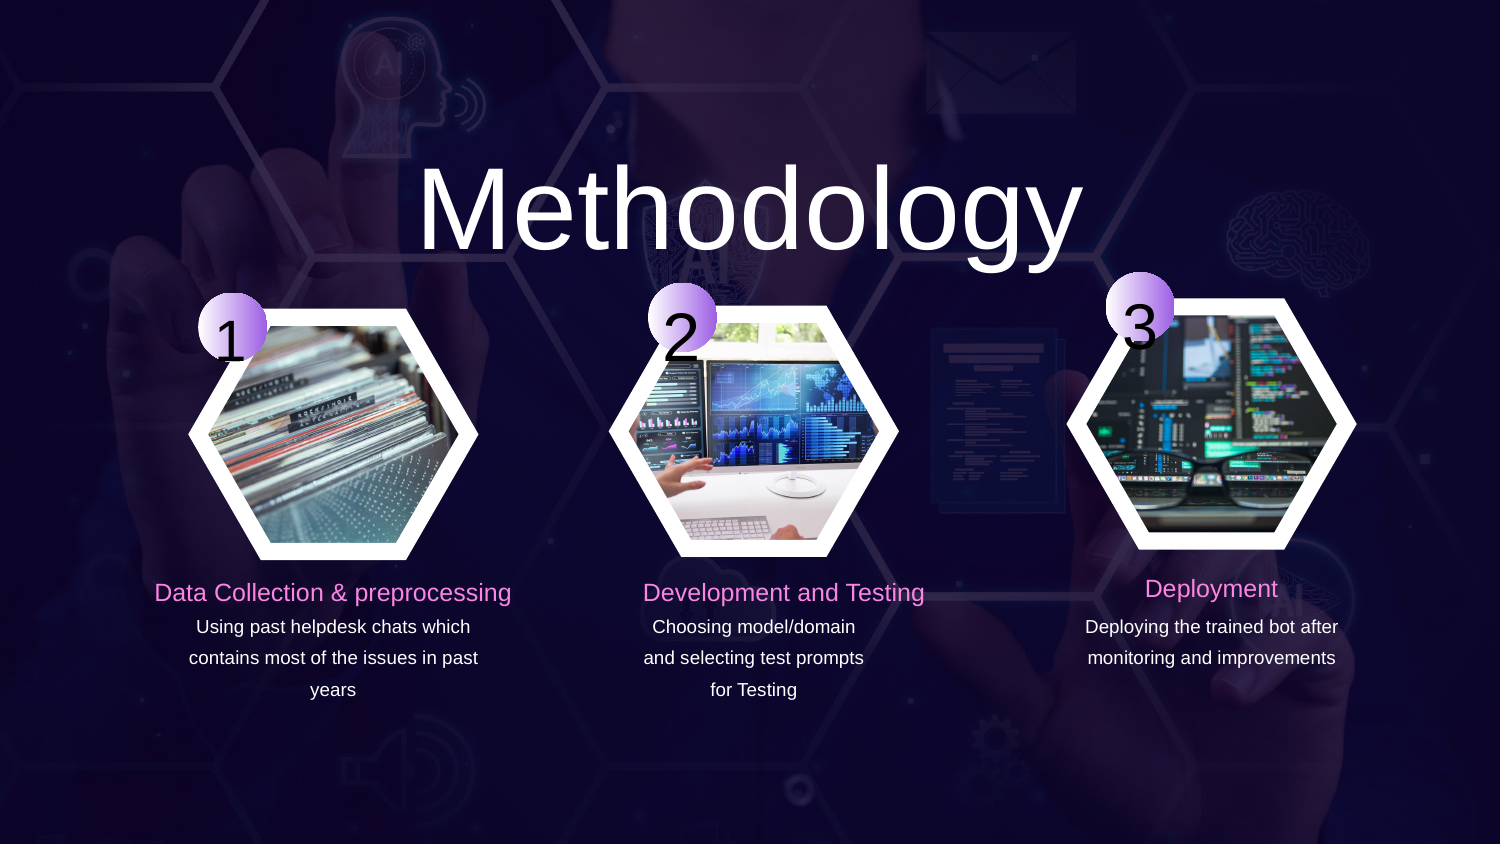

Methodology
3
2

1

Data Collection & preprocessing
Development and Testing
Deployment
Using past helpdesk chats which contains most of the issues in past years
Choosing model/domain and selecting test prompts for Testing
Deploying the trained bot after monitoring and improvements